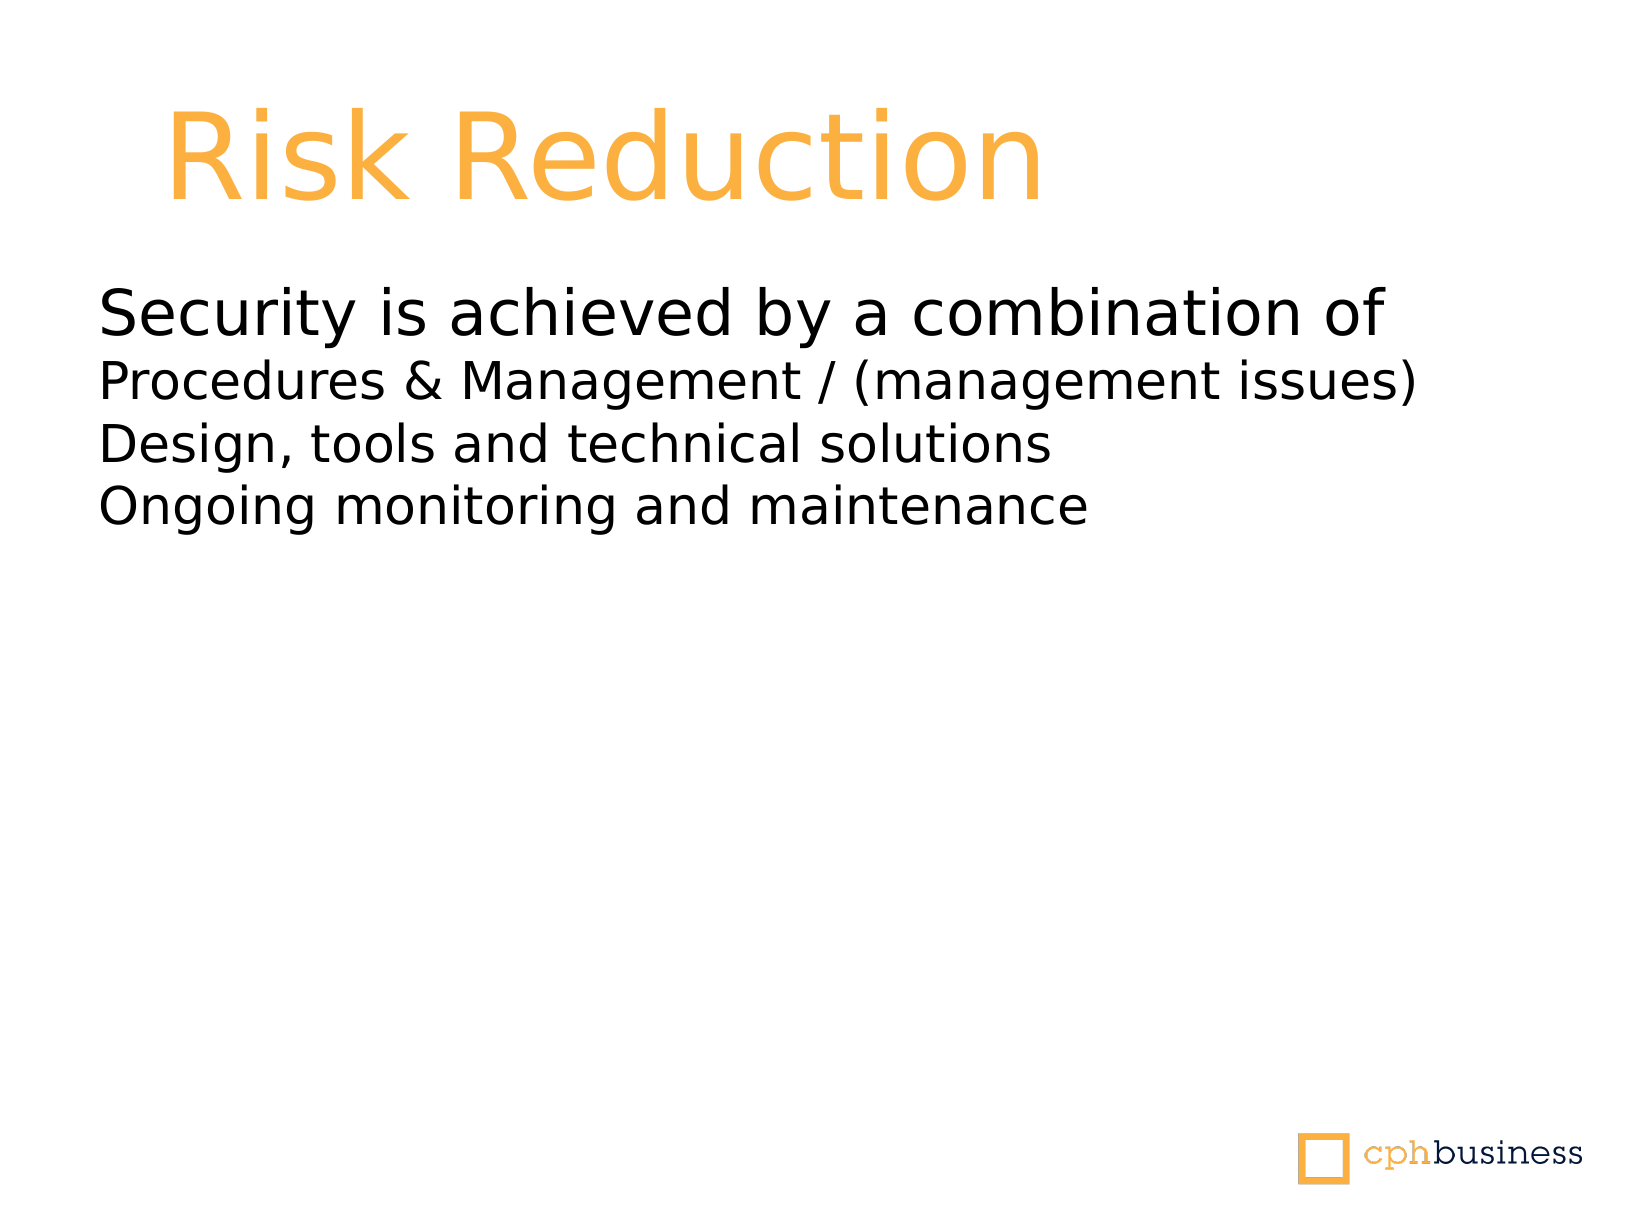

Risk Reduction
Security is achieved by a combination of
Procedures & Management / (management issues)
Design, tools and technical solutions
Ongoing monitoring and maintenance